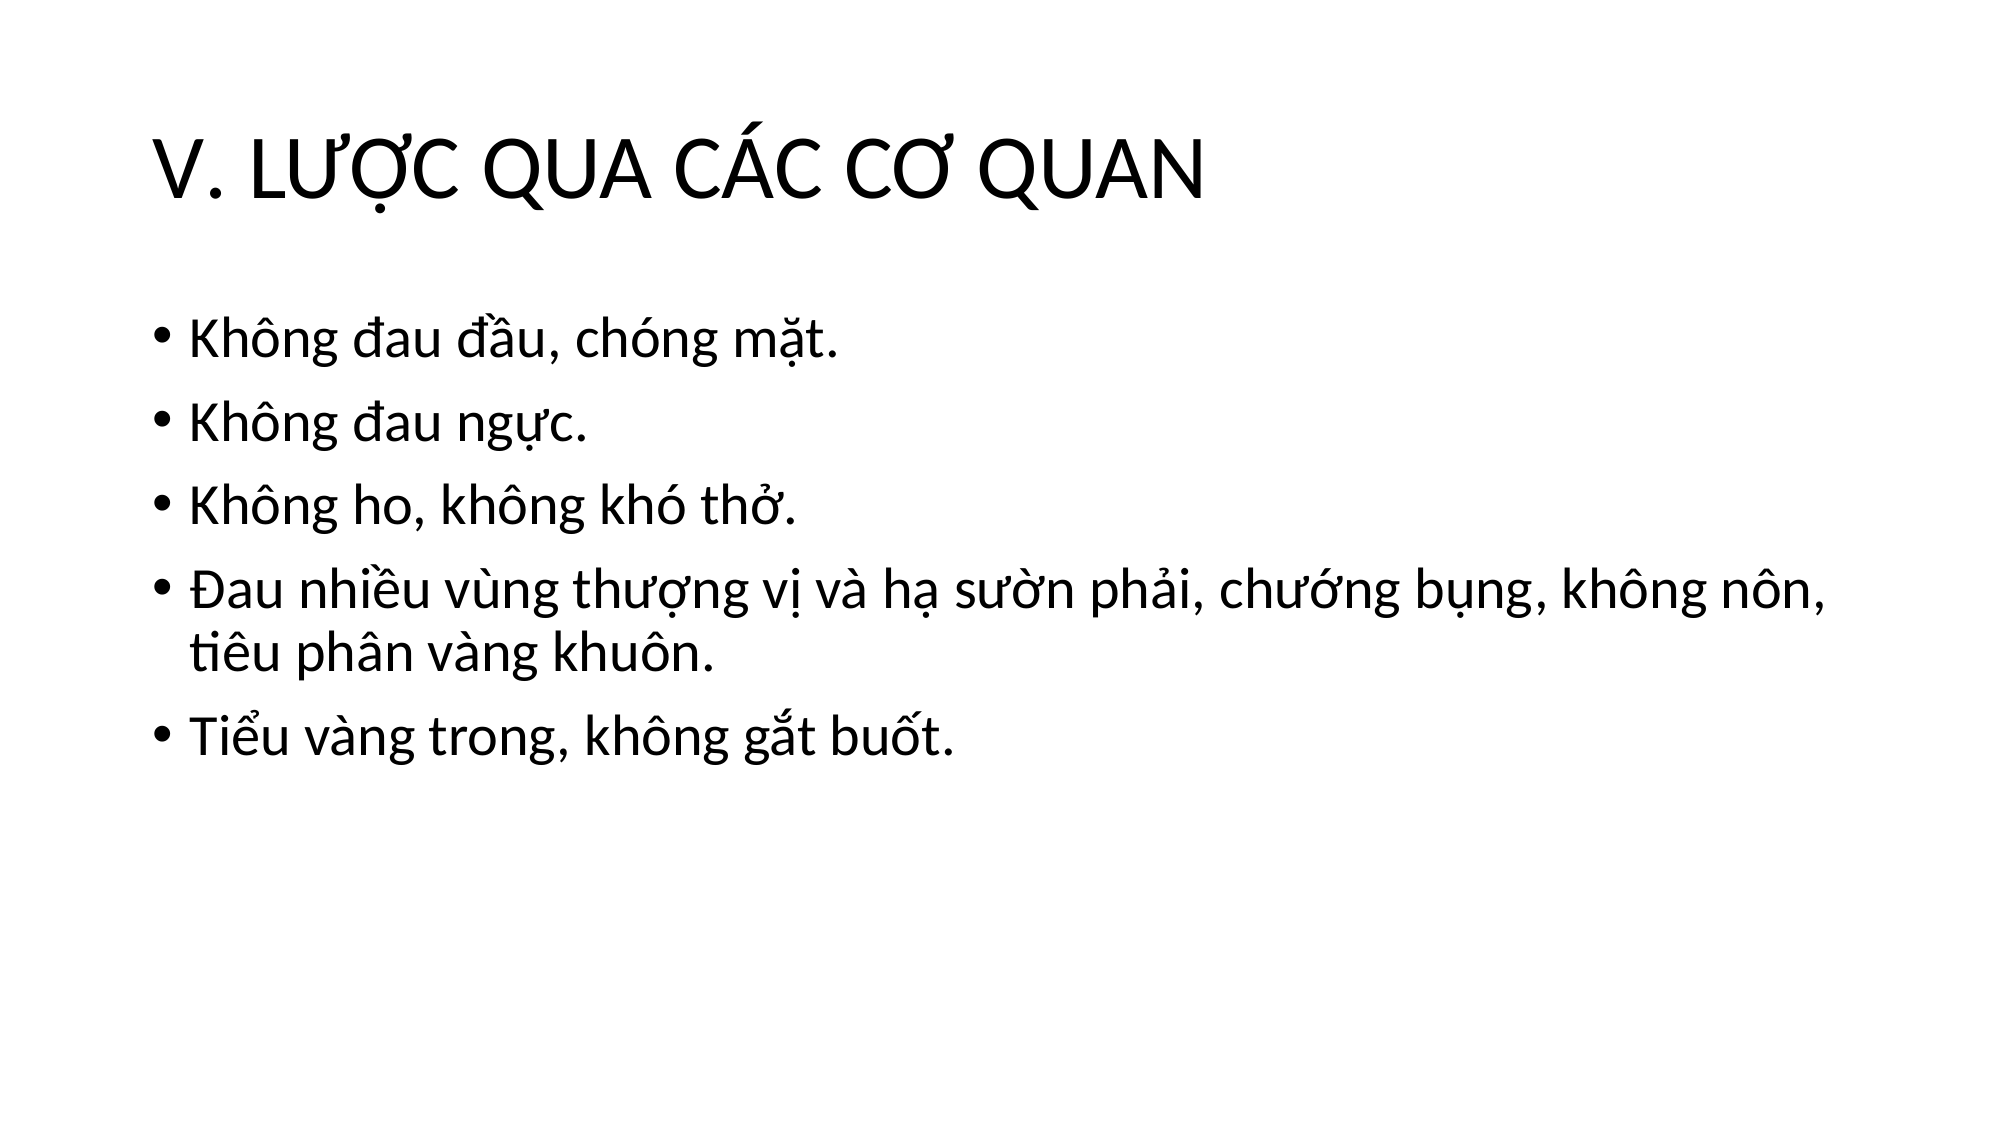

# V. LƯỢC QUA CÁC CƠ QUAN
Không đau đầu, chóng mặt.
Không đau ngực.
Không ho, không khó thở.
Đau nhiều vùng thượng vị và hạ sườn phải, chướng bụng, không nôn, tiêu phân vàng khuôn.
Tiểu vàng trong, không gắt buốt.